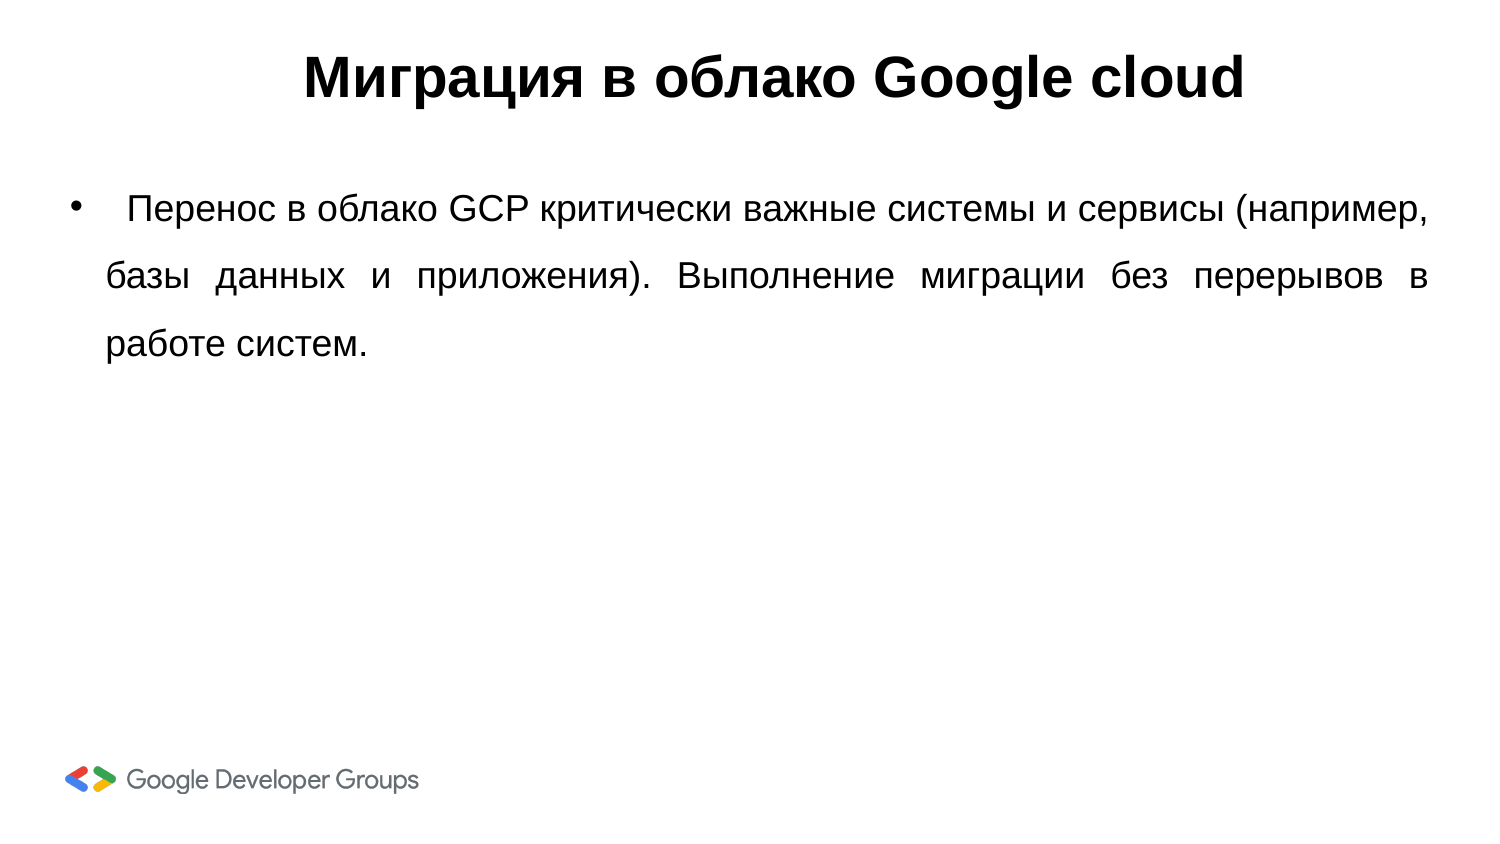

# Миграция в облако Google cloud
  Перенос в облако GCP критически важные системы и сервисы (например, базы данных и приложения). Выполнение миграции без перерывов в работе систем.